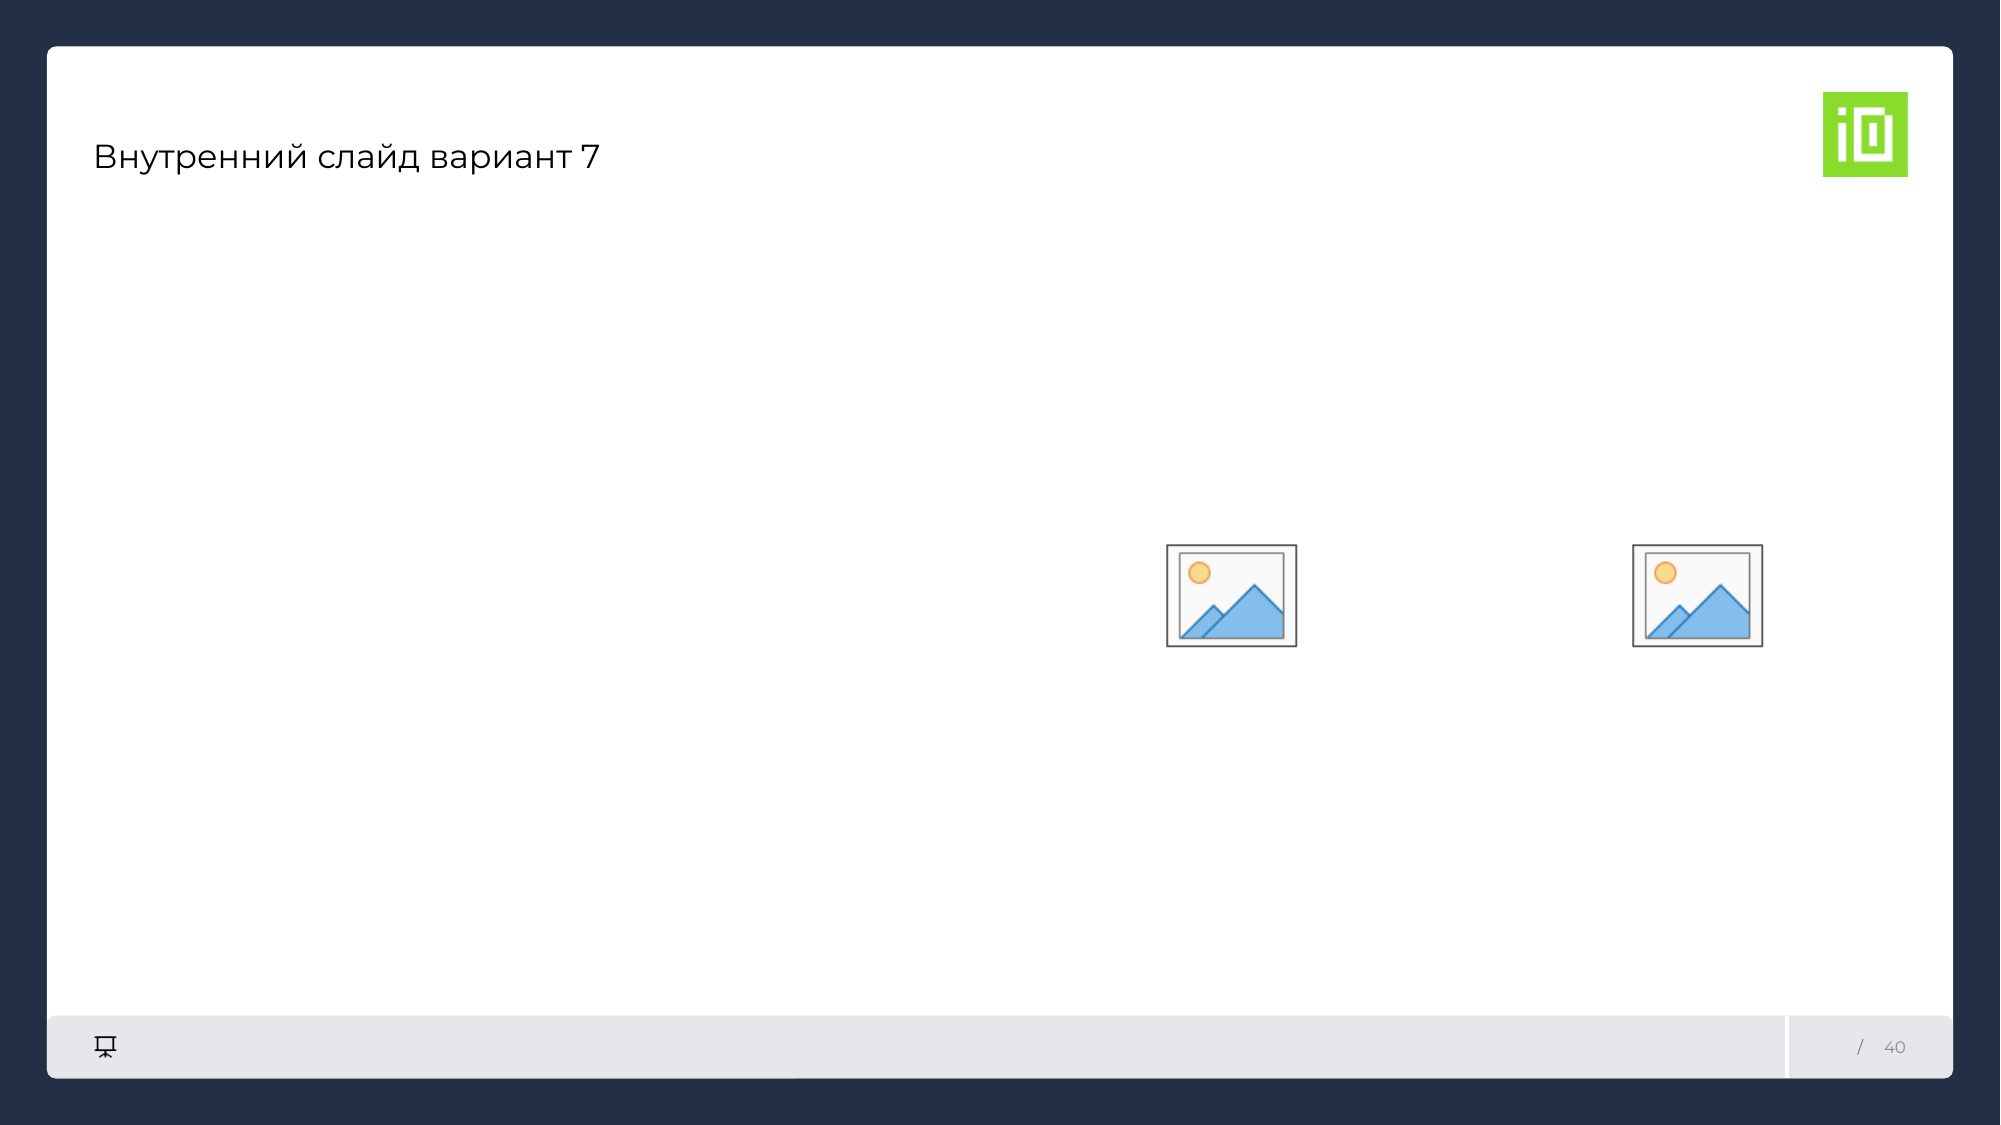

# Внутренний слайд вариант 7

20
40